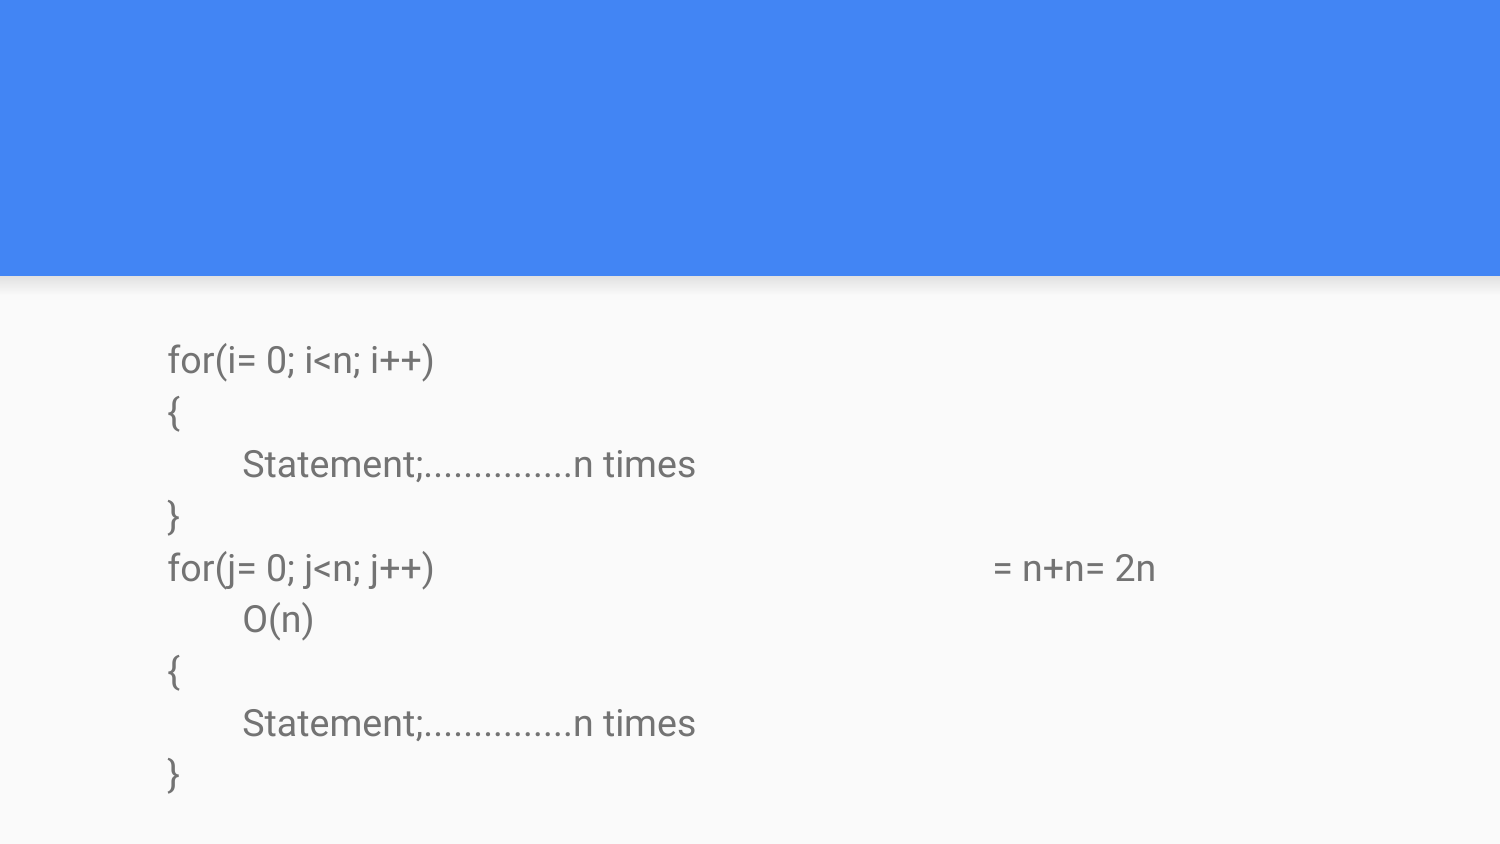

#
for(i= 0; i<n; i++)
{
 	Statement;...............n times
}
for(j= 0; j<n; j++)				= n+n= 2n		O(n)
{
 	Statement;...............n times
}